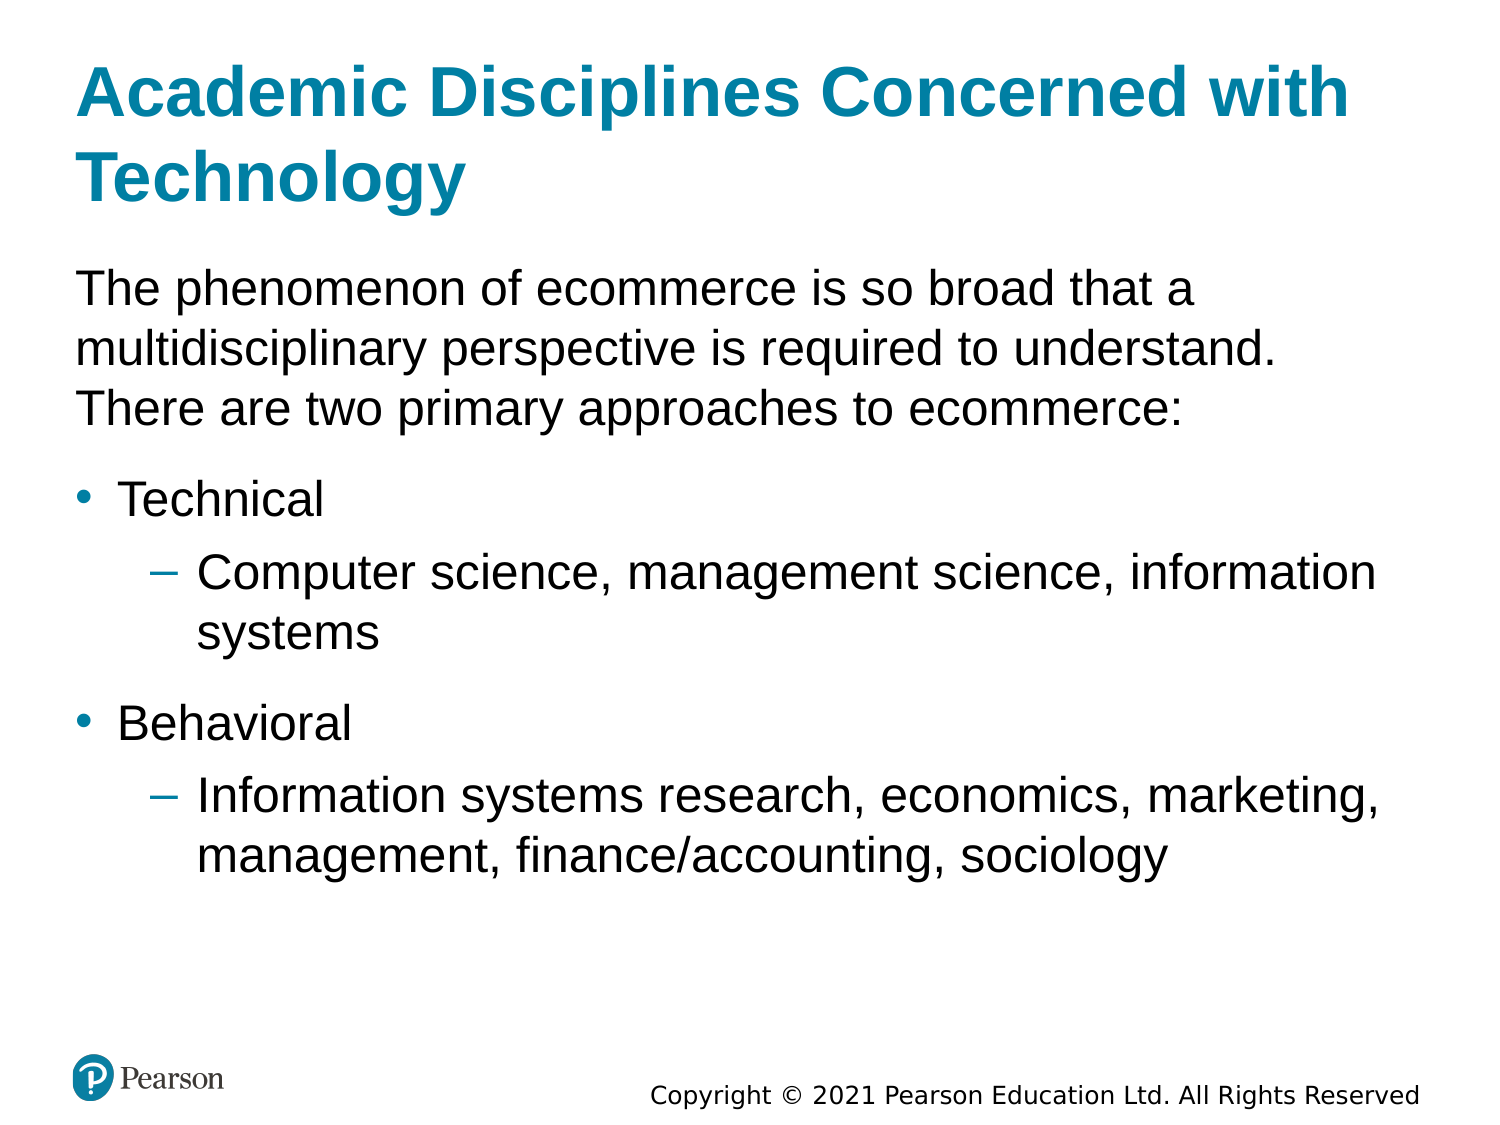

# Academic Disciplines Concerned with Technology
The phenomenon of ecommerce is so broad that a multidisciplinary perspective is required to understand.  There are two primary approaches to ecommerce:
Technical
Computer science, management science, information systems
Behavioral
Information systems research, economics, marketing, management, finance/accounting, sociology